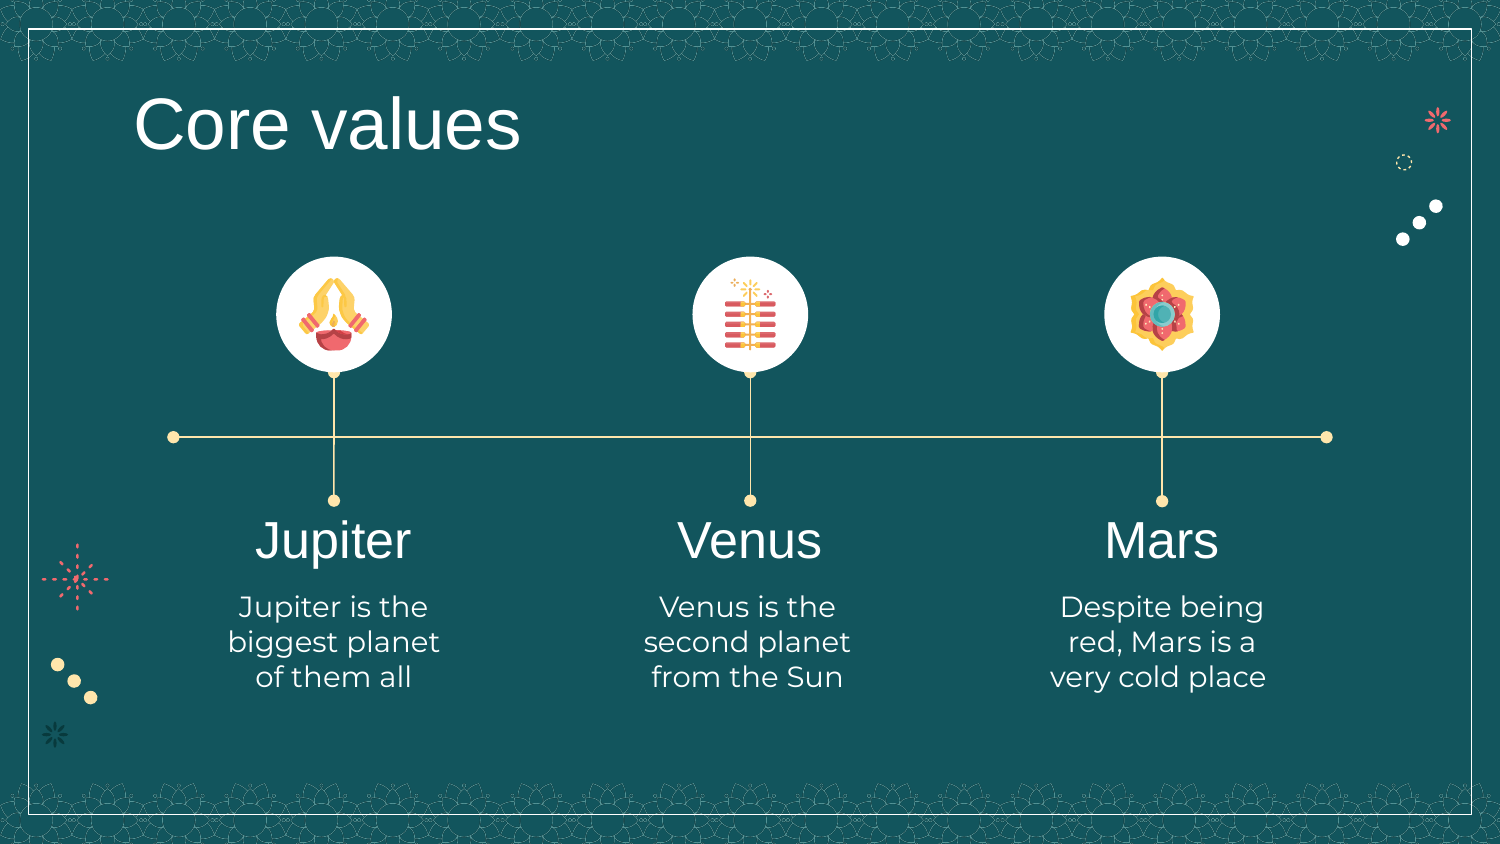

# Core values

Jupiter
Venus
Mars
Jupiter is the biggest planet of them all
Venus is the second planet from the Sun
Despite being red, Mars is a very cold place